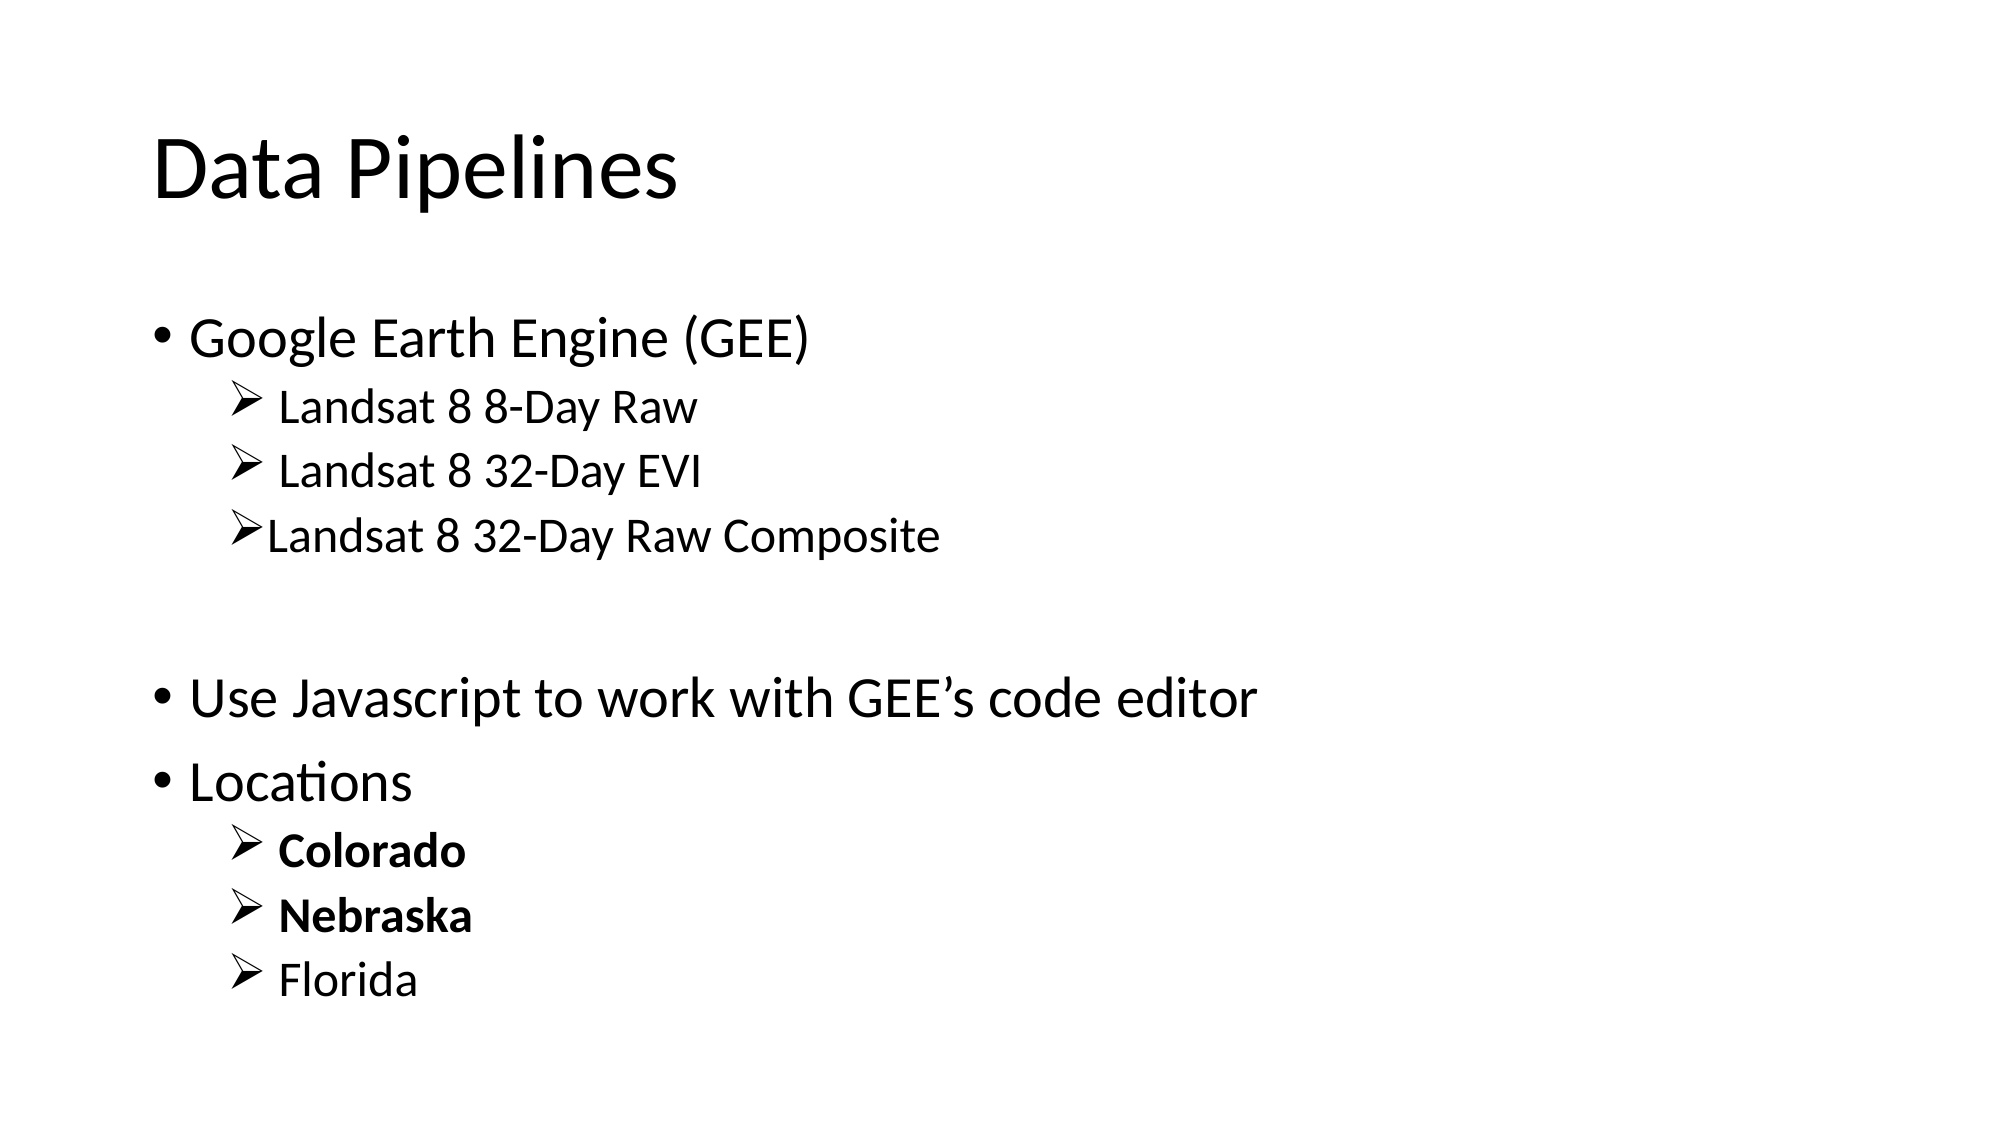

# Data Pipelines
Google Earth Engine (GEE)
 Landsat 8 8-Day Raw
 Landsat 8 32-Day EVI
Landsat 8 32-Day Raw Composite

Use Javascript to work with GEE’s code editor
Locations
 Colorado
 Nebraska
 Florida